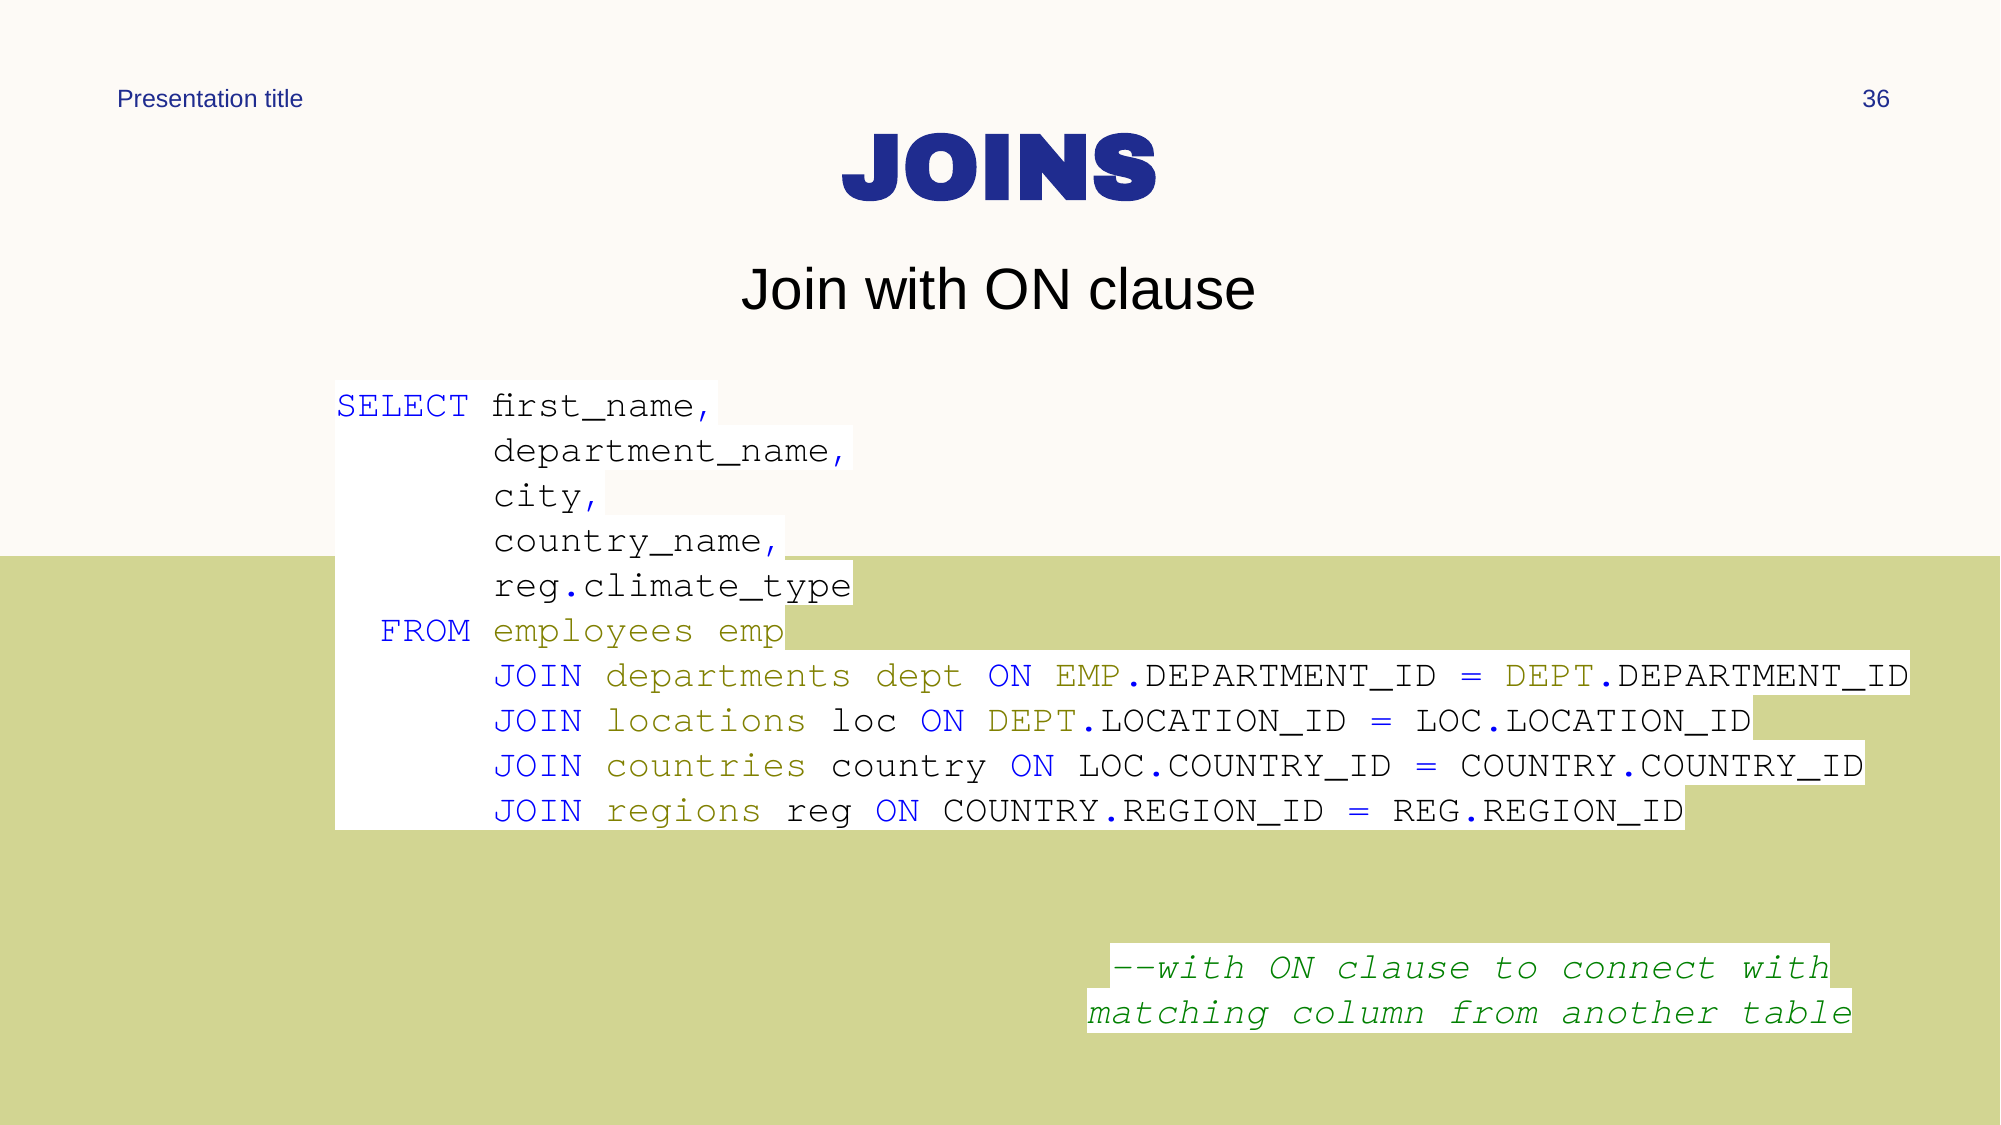

Presentation title
36
# JOINS
Join with ON clause
SELECT first_name,
       department_name,
       city,
       country_name,
       reg.climate_type
  FROM employees emp
       JOIN departments dept ON EMP.DEPARTMENT_ID = DEPT.DEPARTMENT_ID
       JOIN locations loc ON DEPT.LOCATION_ID = LOC.LOCATION_ID
       JOIN countries country ON LOC.COUNTRY_ID = COUNTRY.COUNTRY_ID
       JOIN regions reg ON COUNTRY.REGION_ID = REG.REGION_ID
--with ON clause to connect with matching column from another table